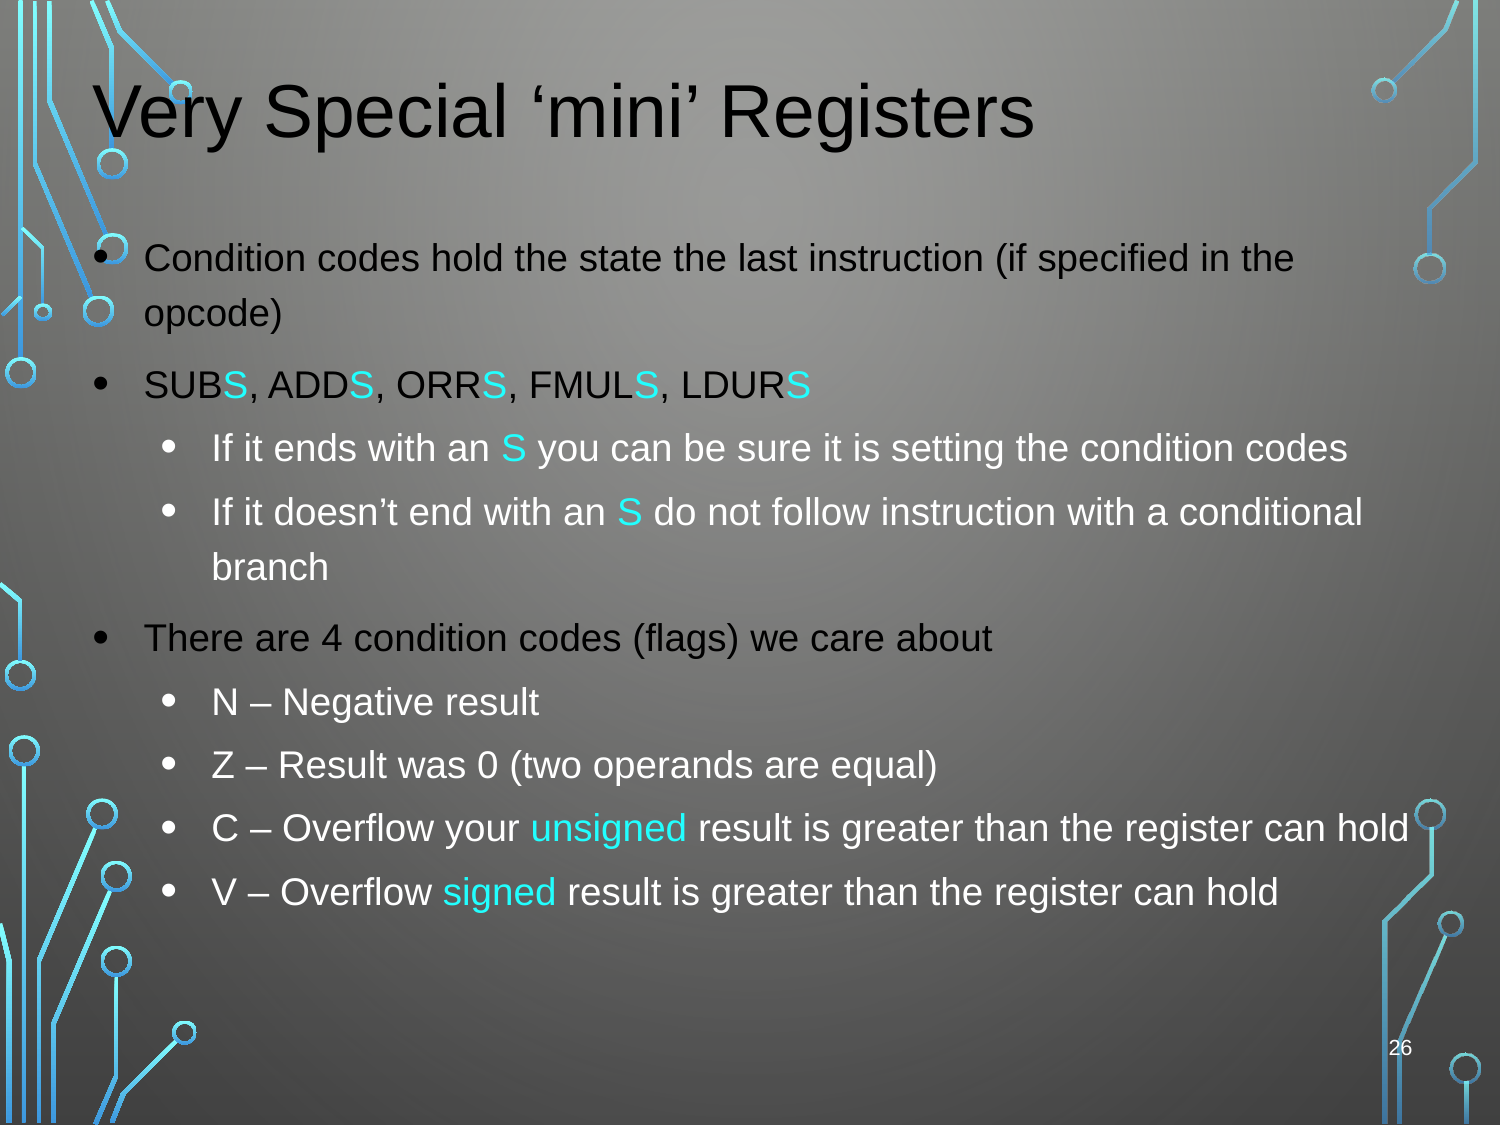

# Very Special ‘mini’ Registers
Condition codes hold the state the last instruction (if specified in the opcode)
SUBS, ADDS, ORRS, FMULS, LDURS
If it ends with an S you can be sure it is setting the condition codes
If it doesn’t end with an S do not follow instruction with a conditional branch
There are 4 condition codes (flags) we care about
N – Negative result
Z – Result was 0 (two operands are equal)
C – Overflow your unsigned result is greater than the register can hold
V – Overflow signed result is greater than the register can hold

26